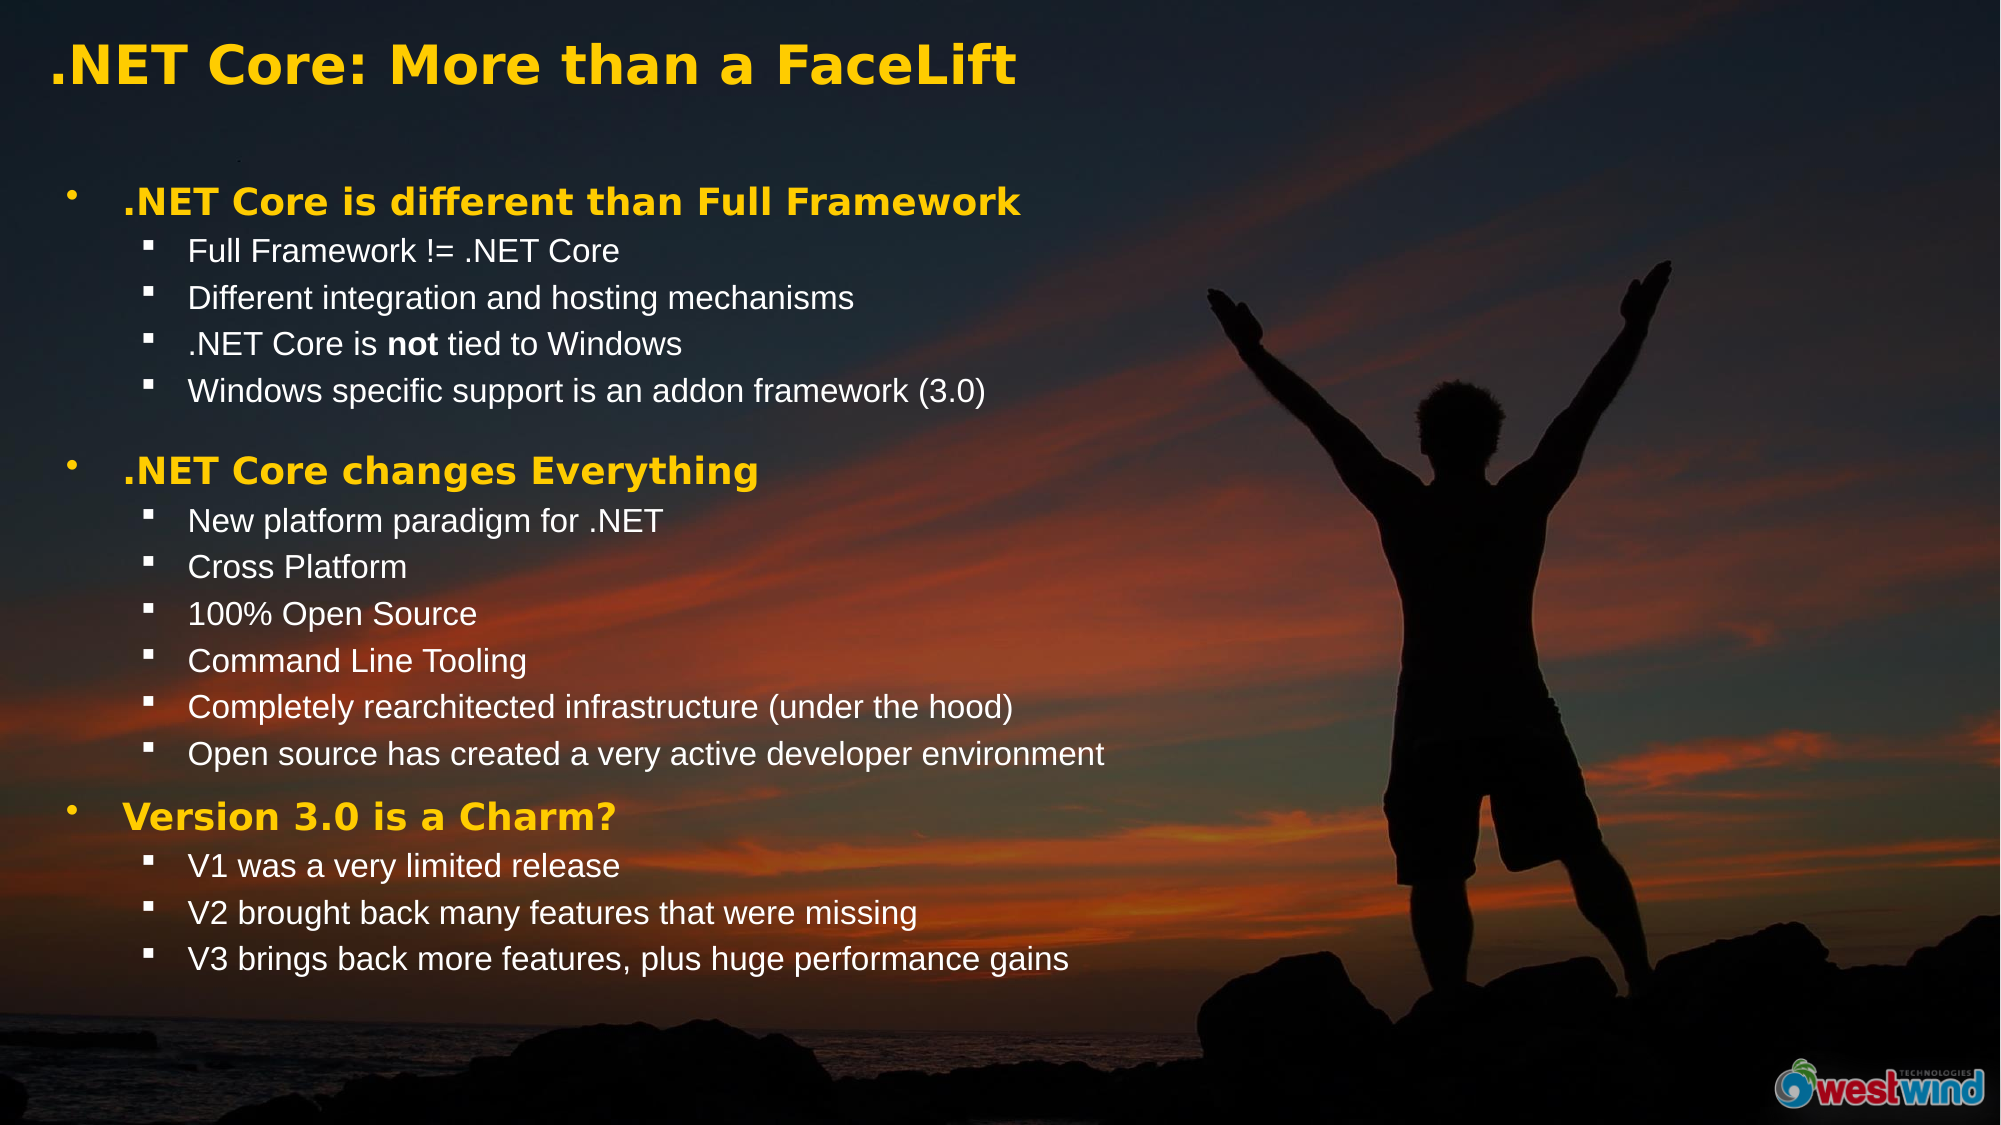

# .NET Core: More than a FaceLift
.NET Core is different than Full Framework
Full Framework != .NET Core
Different integration and hosting mechanisms
.NET Core is not tied to Windows
Windows specific support is an addon framework (3.0)
.NET Core changes Everything
New platform paradigm for .NET
Cross Platform
100% Open Source
Command Line Tooling
Completely rearchitected infrastructure (under the hood)
Open source has created a very active developer environment
Version 3.0 is a Charm?
V1 was a very limited release
V2 brought back many features that were missing
V3 brings back more features, plus huge performance gains